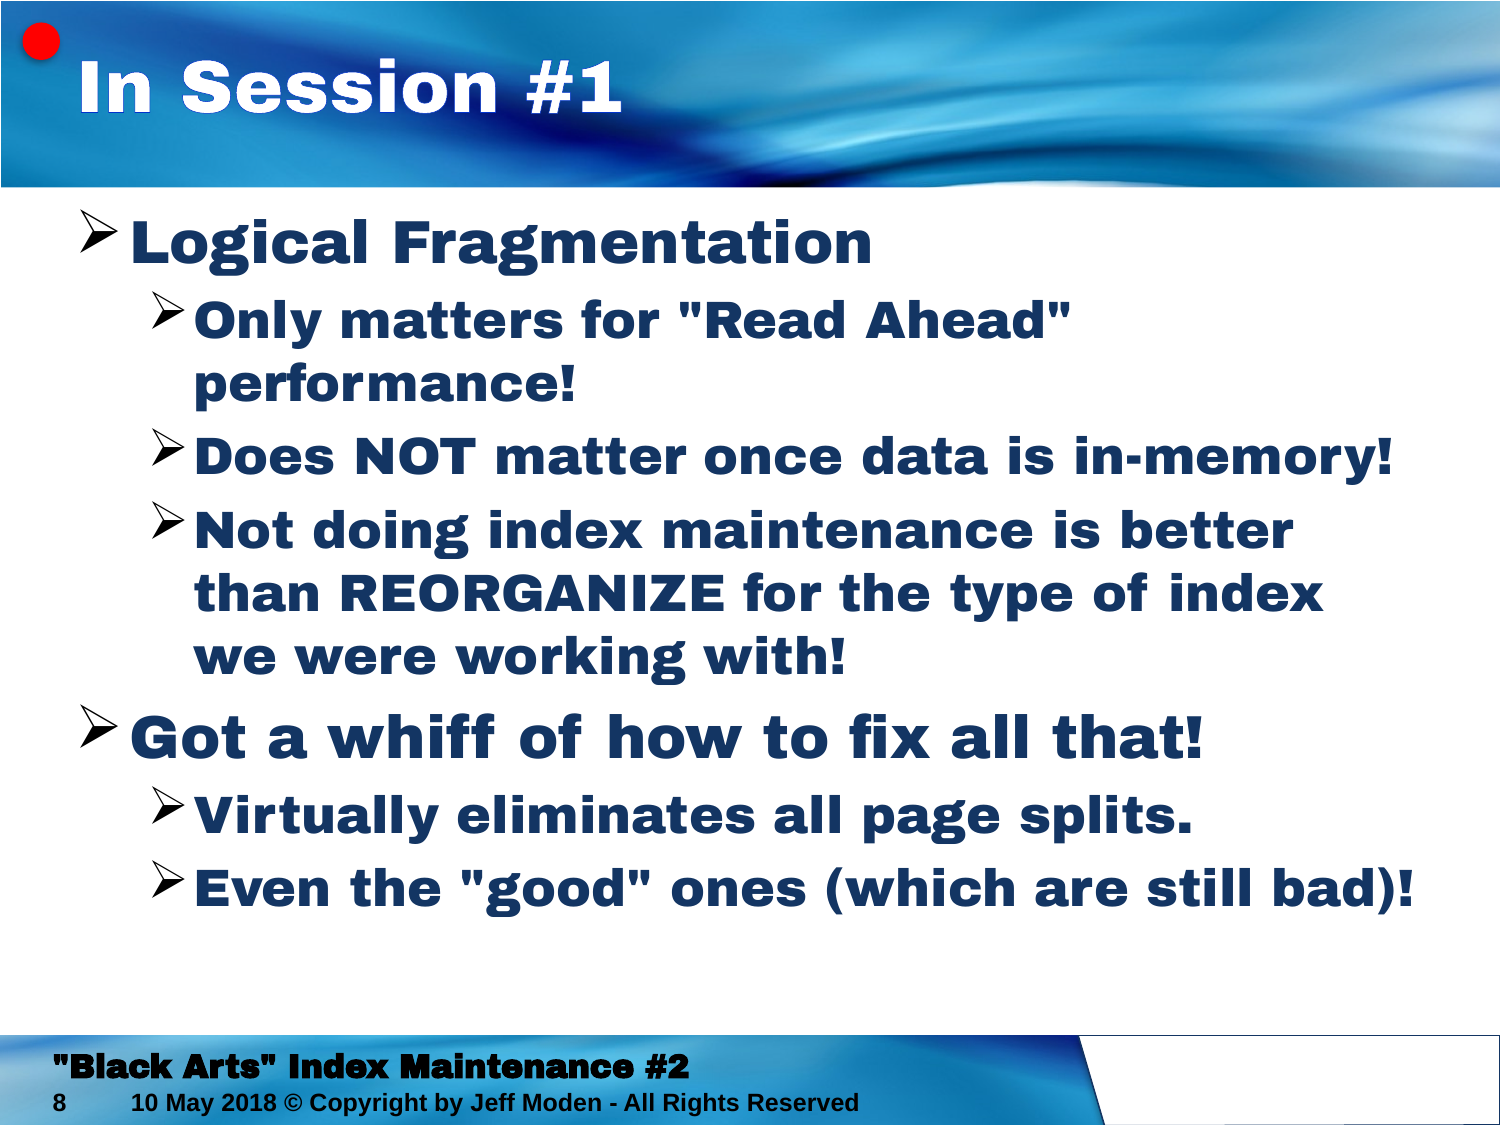

# In Session #1

Logical Fragmentation
Only matters for "Read Ahead" performance!
Does NOT matter once data is in-memory!
Not doing index maintenance is better than REORGANIZE for the type of index we were working with!
Got a whiff of how to fix all that!
Virtually eliminates all page splits.
Even the "good" ones (which are still bad)!

"Black Arts" Index Maintenance #2
8
10 May 2018 © Copyright by Jeff Moden - All Rights Reserved